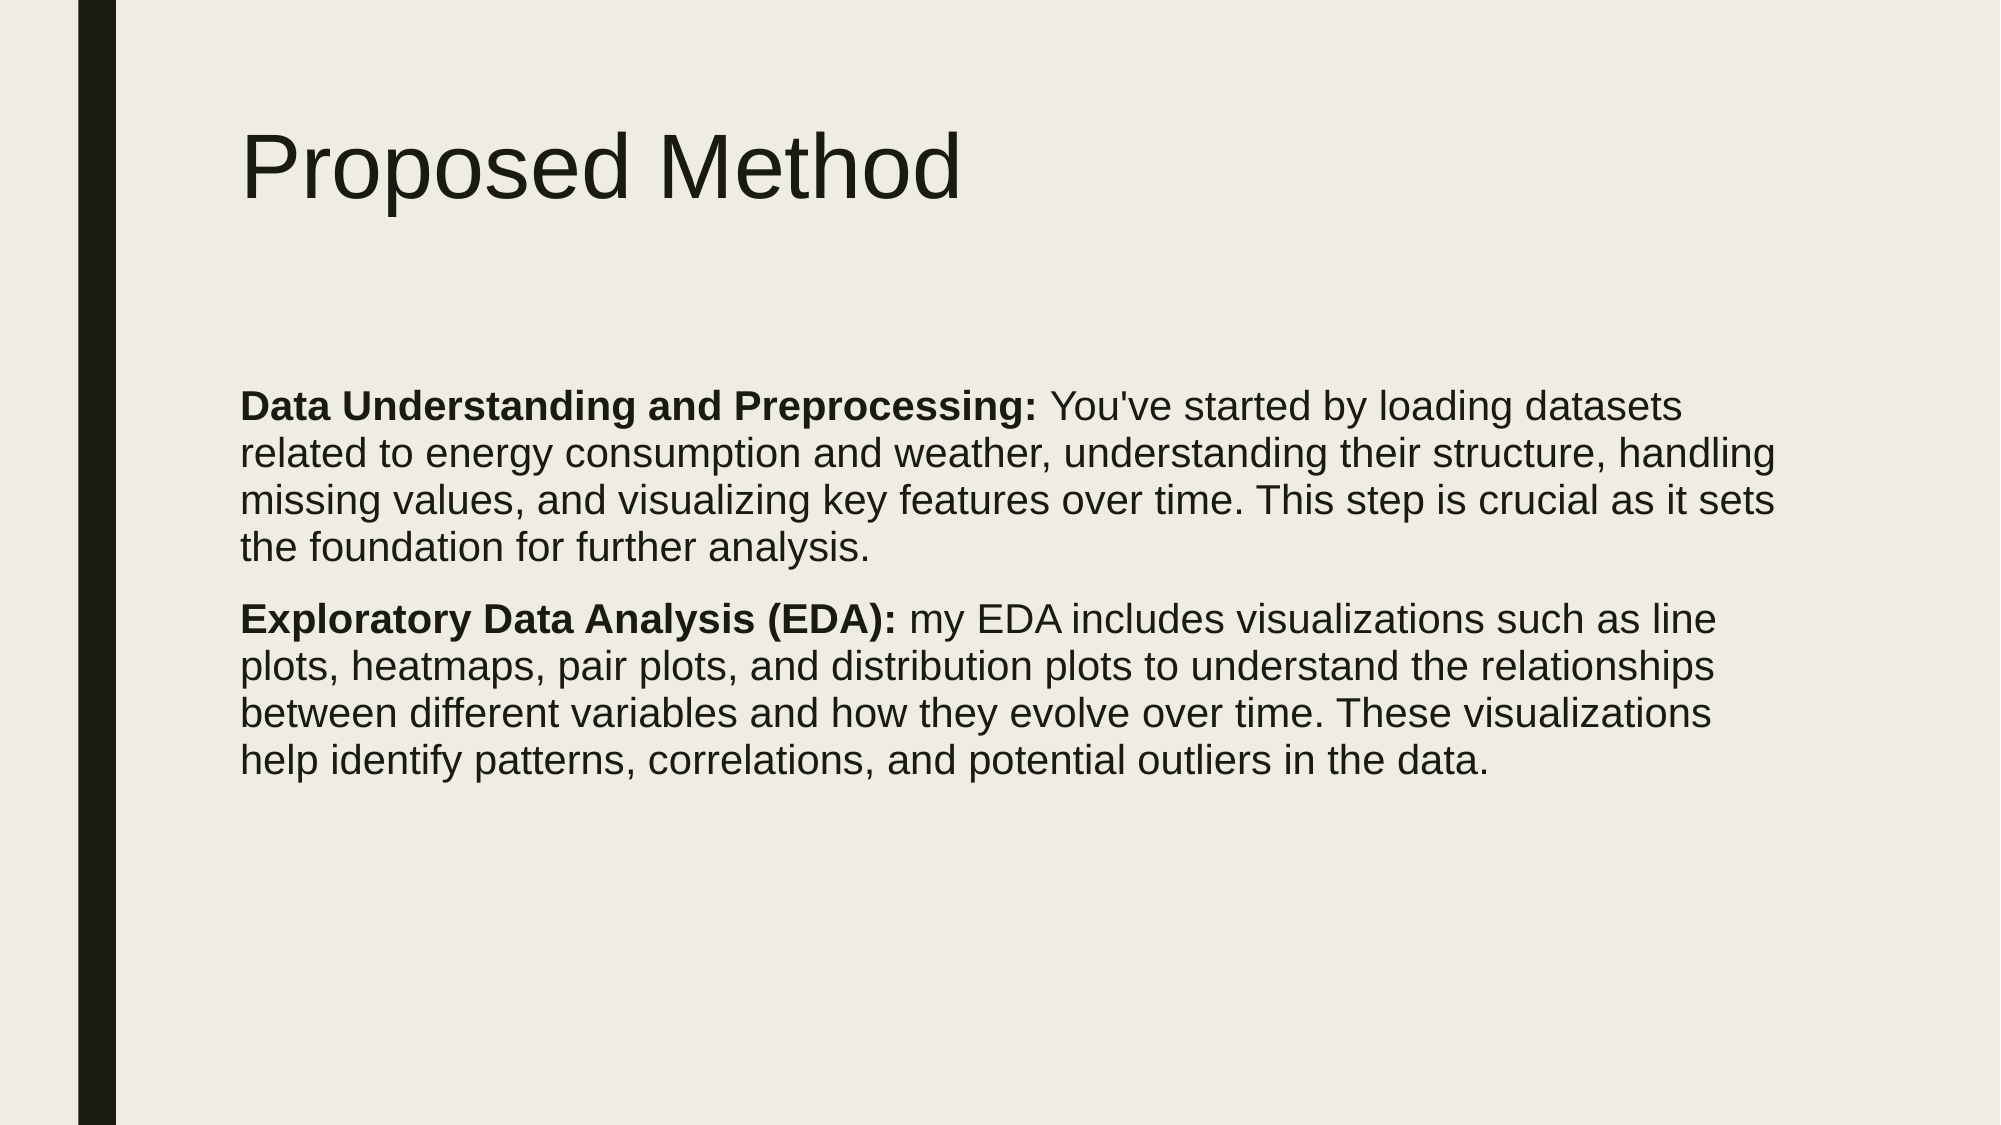

# Proposed Method
Data Understanding and Preprocessing: You've started by loading datasets related to energy consumption and weather, understanding their structure, handling missing values, and visualizing key features over time. This step is crucial as it sets the foundation for further analysis.
Exploratory Data Analysis (EDA): my EDA includes visualizations such as line plots, heatmaps, pair plots, and distribution plots to understand the relationships between different variables and how they evolve over time. These visualizations help identify patterns, correlations, and potential outliers in the data.